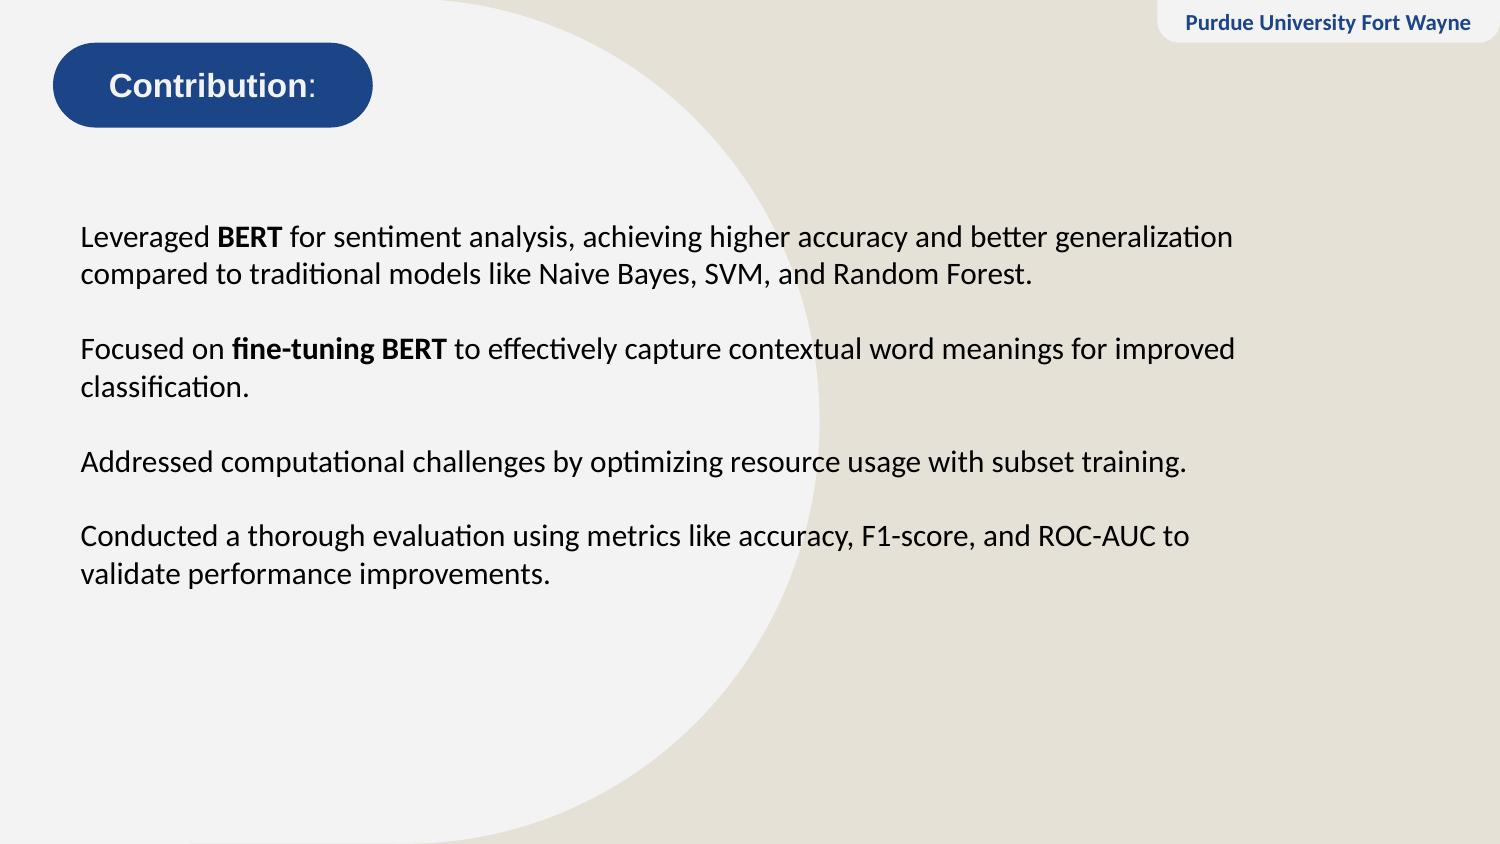

Purdue University Fort Wayne
V

Contribution:

Leveraged BERT for sentiment analysis, achieving higher accuracy and better generalization compared to traditional models like Naive Bayes, SVM, and Random Forest.

Focused on fine-tuning BERT to effectively capture contextual word meanings for improved classification.

Addressed computational challenges by optimizing resource usage with subset training.

Conducted a thorough evaluation using metrics like accuracy, F1-score, and ROC-AUC to validate performance improvements.